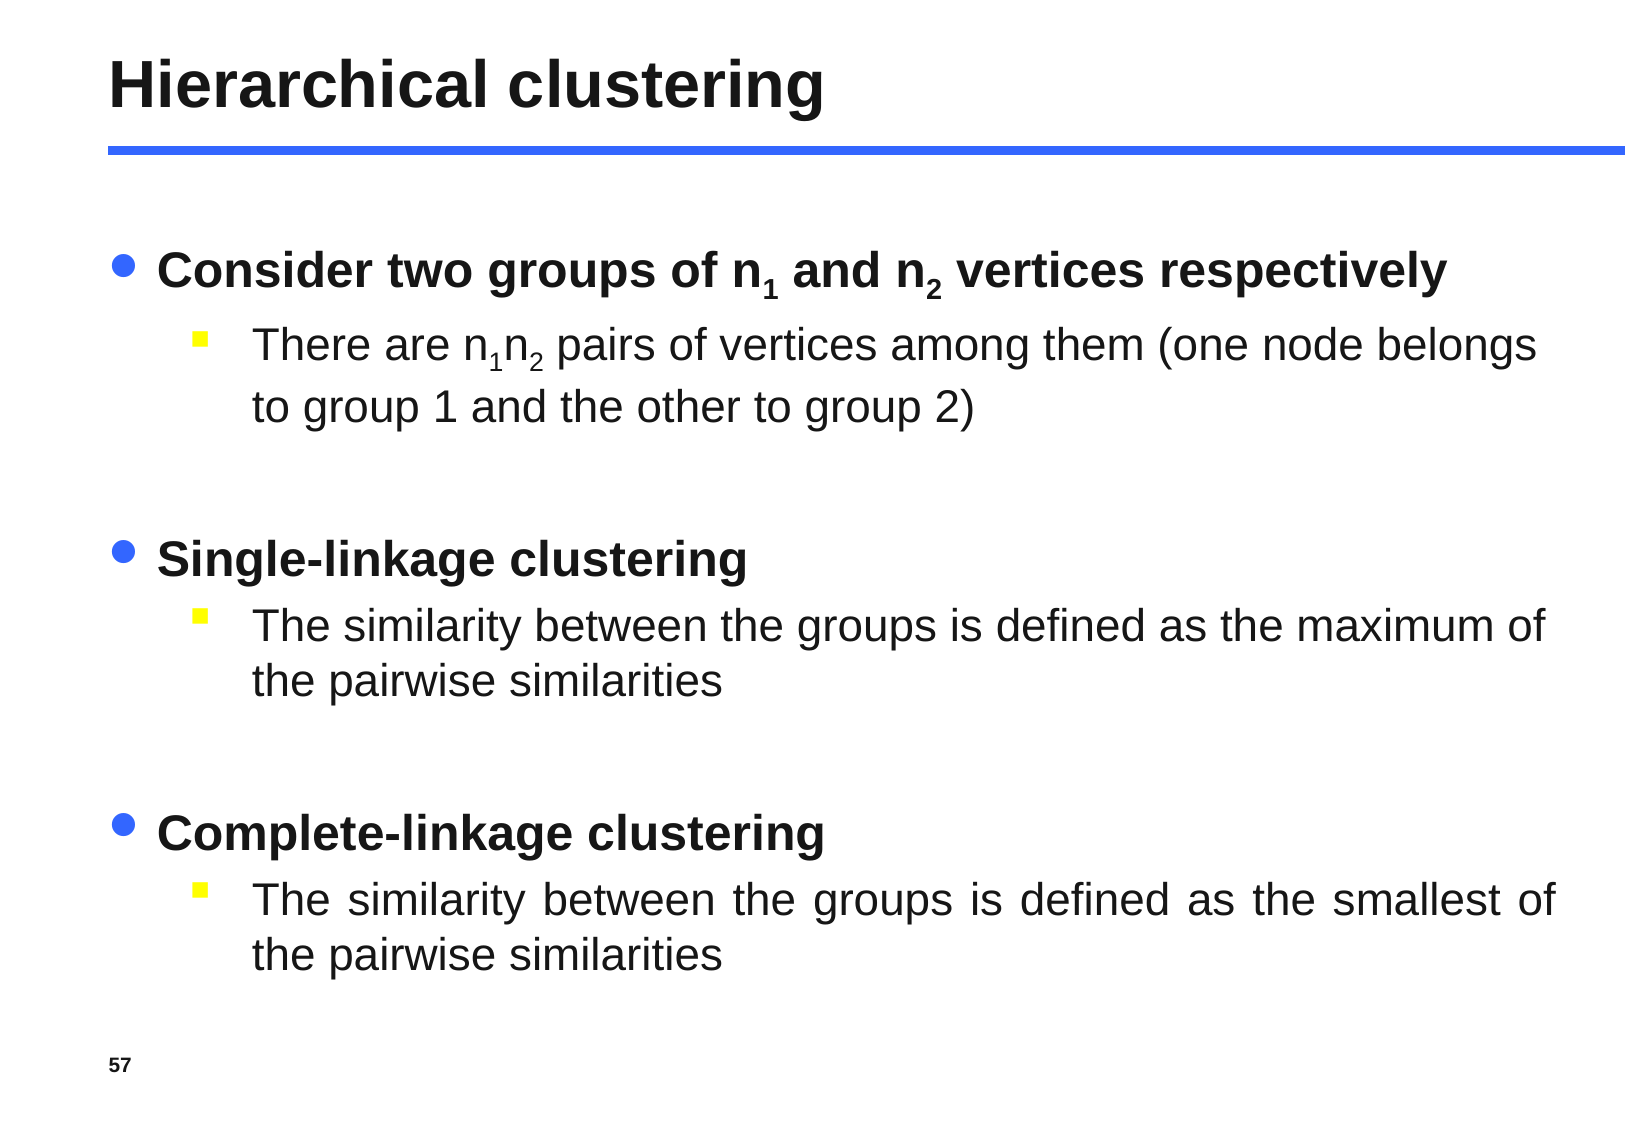

# Hierarchical clustering
Consider two groups of n1 and n2 vertices respectively
There are n1n2 pairs of vertices among them (one node belongs to group 1 and the other to group 2)

Single-linkage clustering
The similarity between the groups is defined as the maximum of the pairwise similarities

Complete-linkage clustering
The similarity between the groups is defined as the smallest of the pairwise similarities
57